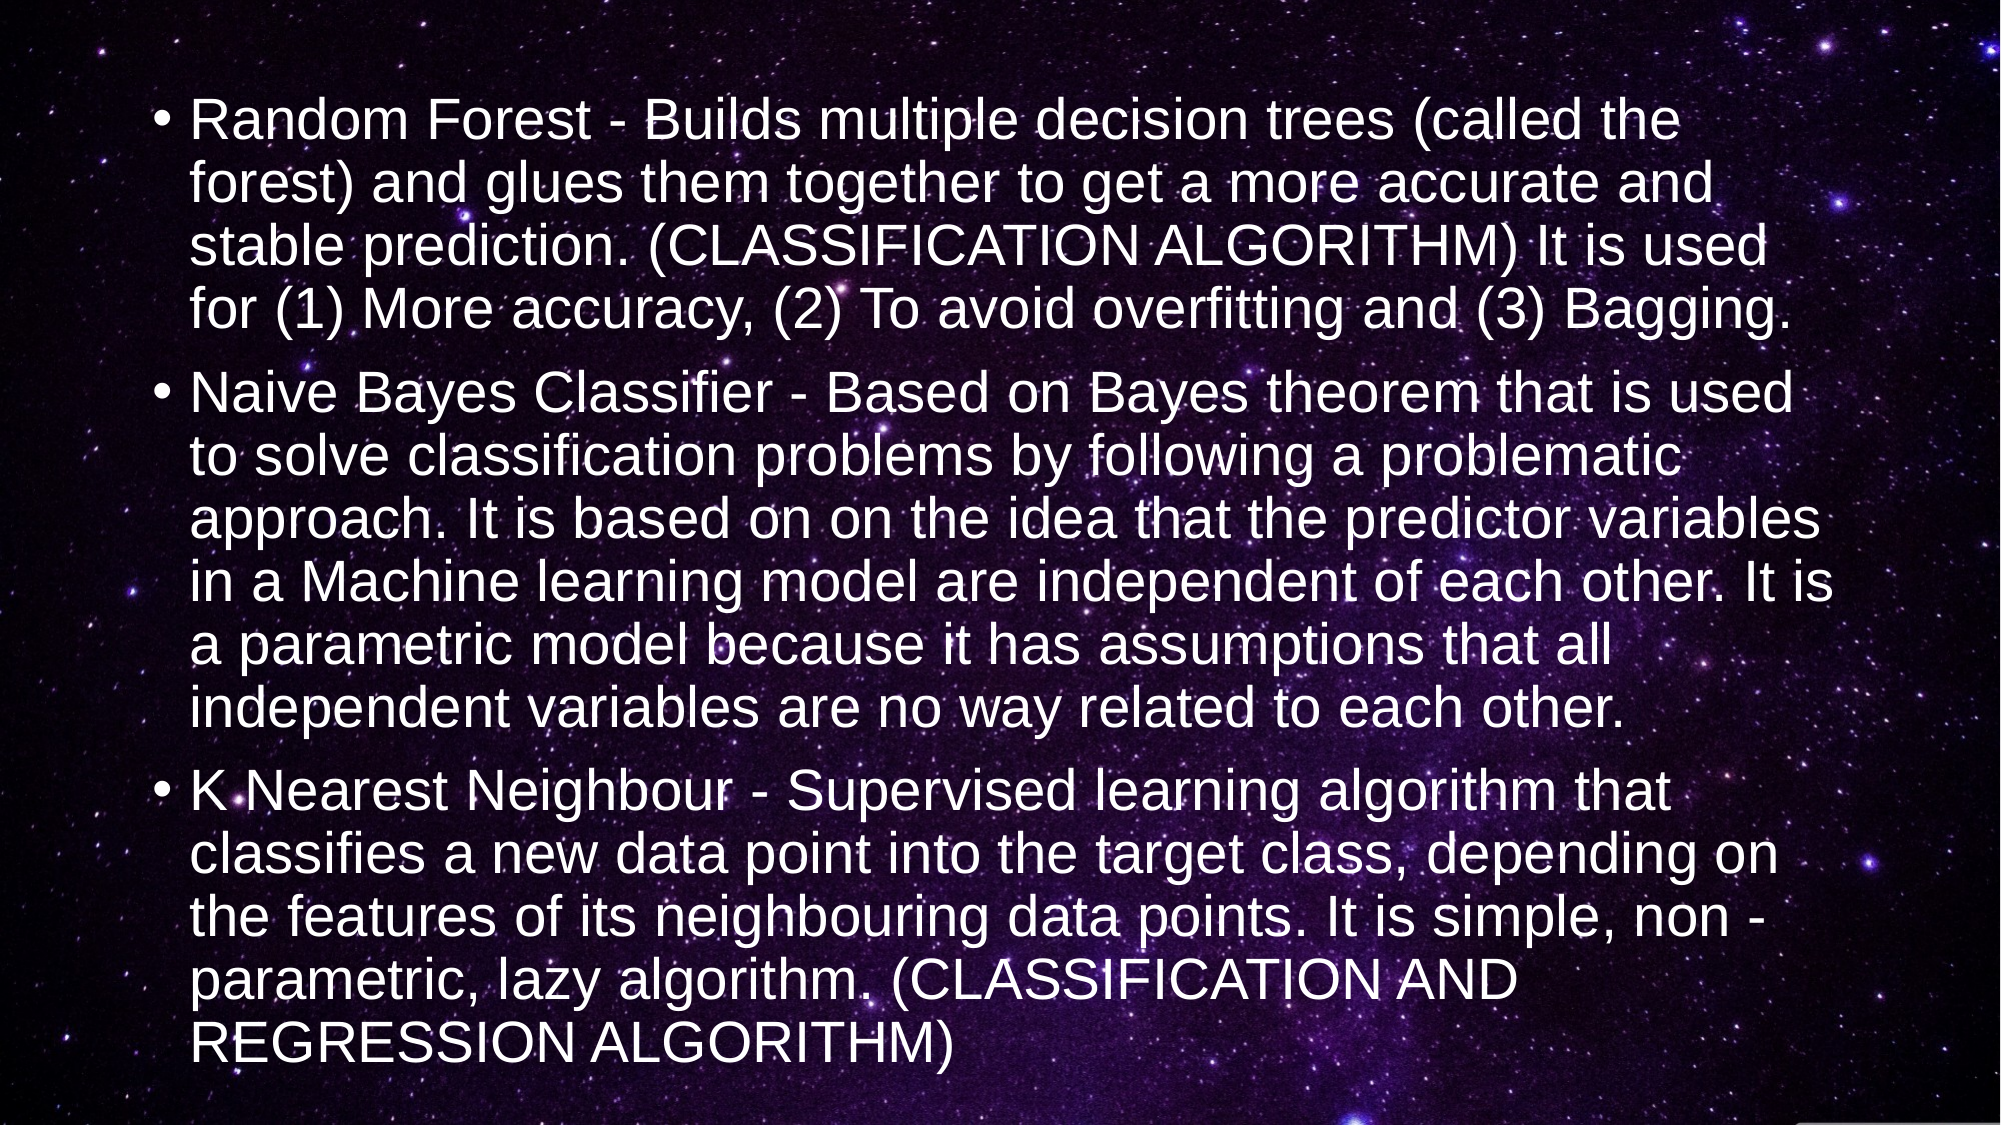

#
Random Forest - Builds multiple decision trees (called the forest) and glues them together to get a more accurate and stable prediction. (CLASSIFICATION ALGORITHM) It is used for (1) More accuracy, (2) To avoid overfitting and (3) Bagging.
Naive Bayes Classifier - Based on Bayes theorem that is used to solve classification problems by following a problematic approach. It is based on on the idea that the predictor variables in a Machine learning model are independent of each other. It is a parametric model because it has assumptions that all independent variables are no way related to each other.
K Nearest Neighbour - Supervised learning algorithm that classifies a new data point into the target class, depending on the features of its neighbouring data points. It is simple, non - parametric, lazy algorithm. (CLASSIFICATION AND REGRESSION ALGORITHM)